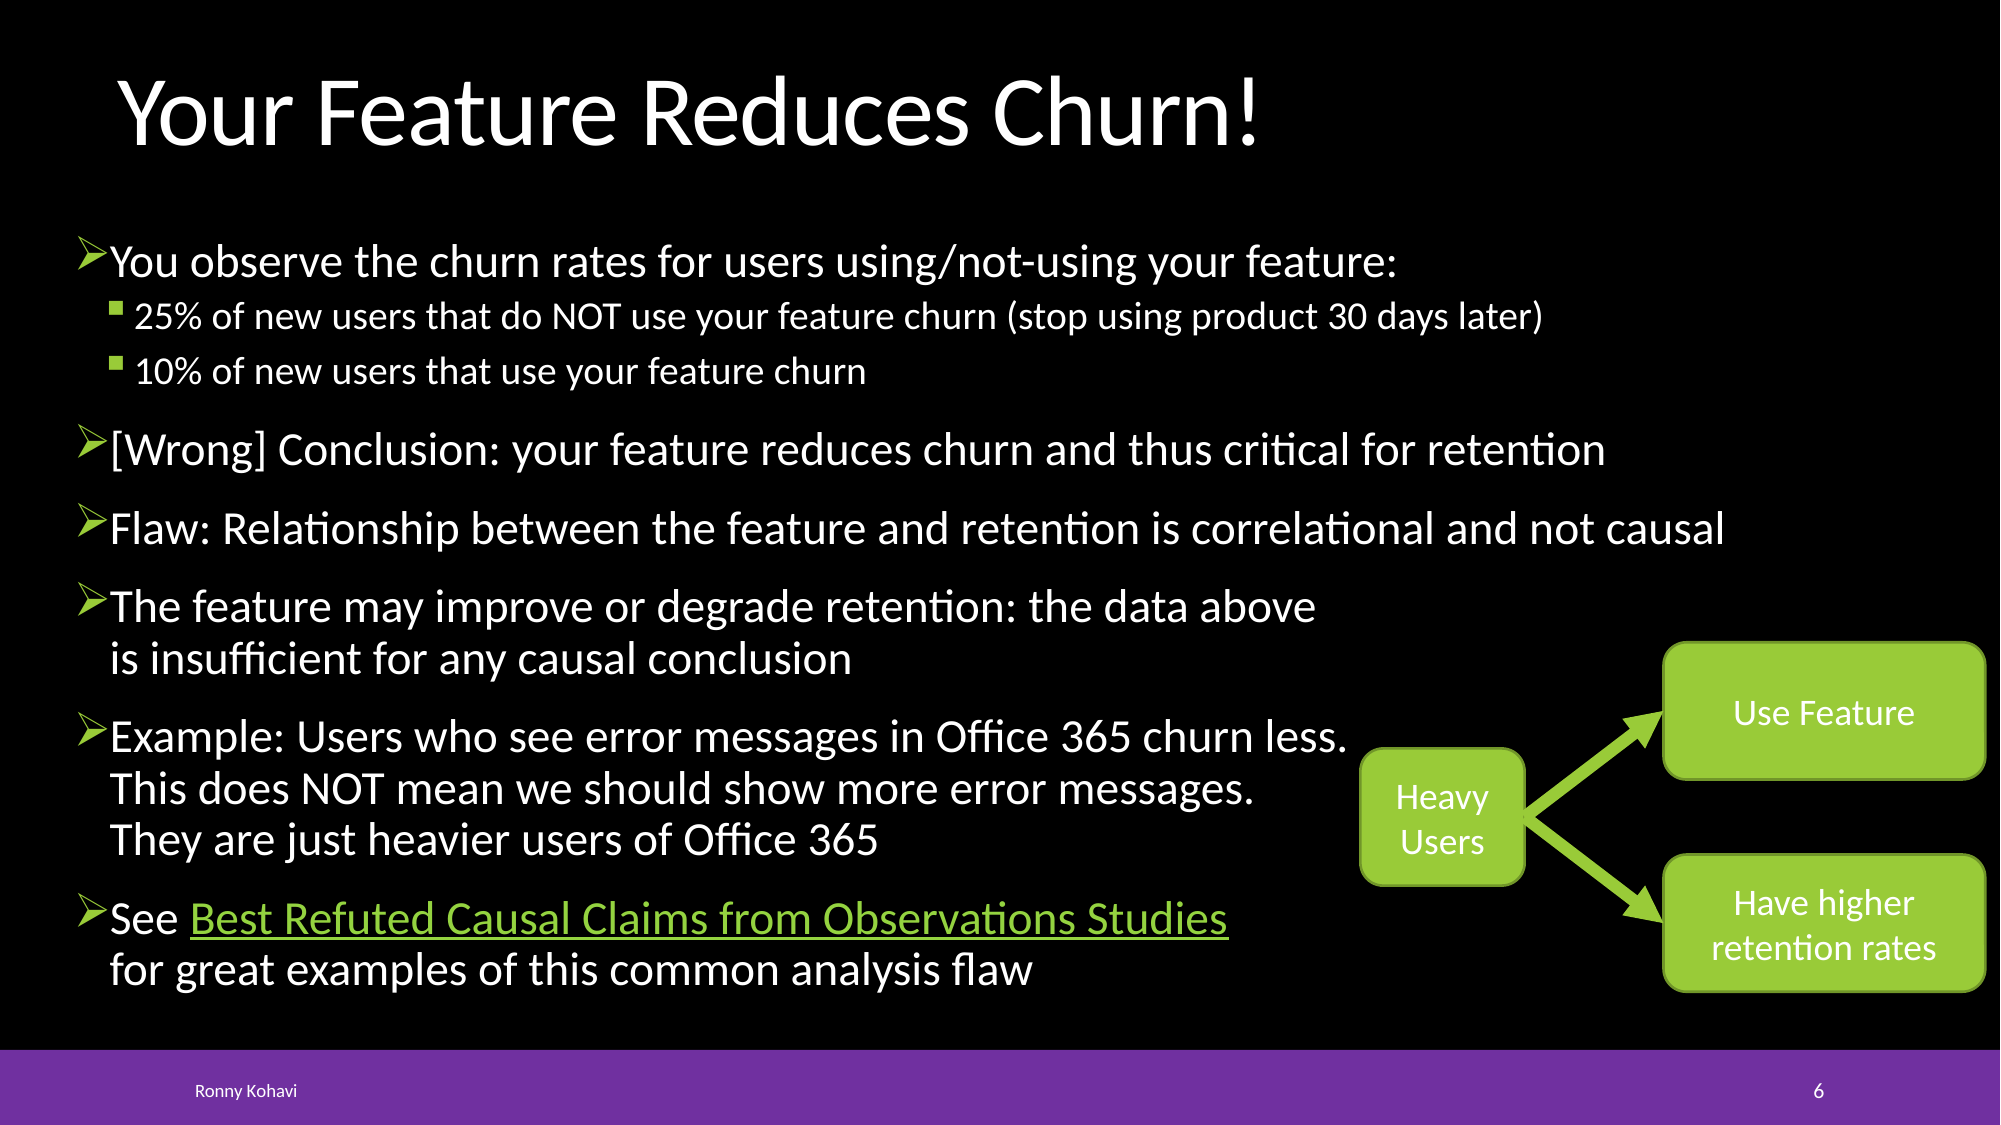

# Your Feature Reduces Churn!
You observe the churn rates for users using/not-using your feature:
25% of new users that do NOT use your feature churn (stop using product 30 days later)
10% of new users that use your feature churn
[Wrong] Conclusion: your feature reduces churn and thus critical for retention
Flaw: Relationship between the feature and retention is correlational and not causal
The feature may improve or degrade retention: the data above
is insufficient for any causal conclusion
Example: Users who see error messages in Office 365 churn less.
This does NOT mean we should show more error messages.
They are just heavier users of Office 365
See Best Refuted Causal Claims from Observations Studies
for great examples of this common analysis flaw

Use Feature
Heavy Users
Have higher retention rates
Ronny Kohavi
6